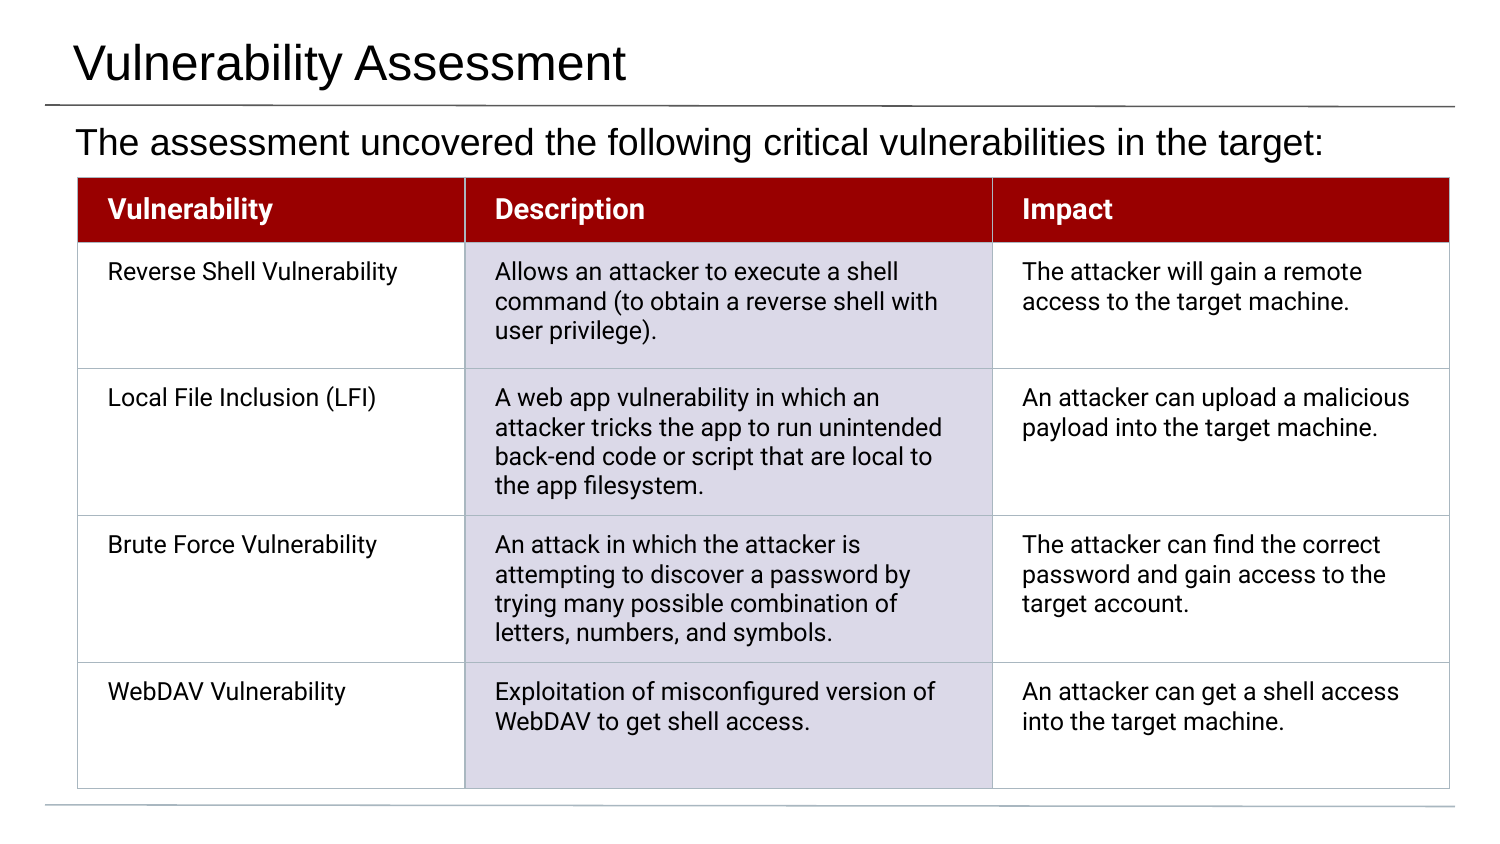

# Vulnerability Assessment
The assessment uncovered the following critical vulnerabilities in the target:
| Vulnerability | Description | Impact |
| --- | --- | --- |
| Reverse Shell Vulnerability | Allows an attacker to execute a shell command (to obtain a reverse shell with user privilege). | The attacker will gain a remote access to the target machine. |
| Local File Inclusion (LFI) | A web app vulnerability in which an attacker tricks the app to run unintended back-end code or script that are local to the app filesystem. | An attacker can upload a malicious payload into the target machine. |
| Brute Force Vulnerability | An attack in which the attacker is attempting to discover a password by trying many possible combination of letters, numbers, and symbols. | The attacker can find the correct password and gain access to the target account. |
| WebDAV Vulnerability | Exploitation of misconfigured version of WebDAV to get shell access. | An attacker can get a shell access into the target machine. |